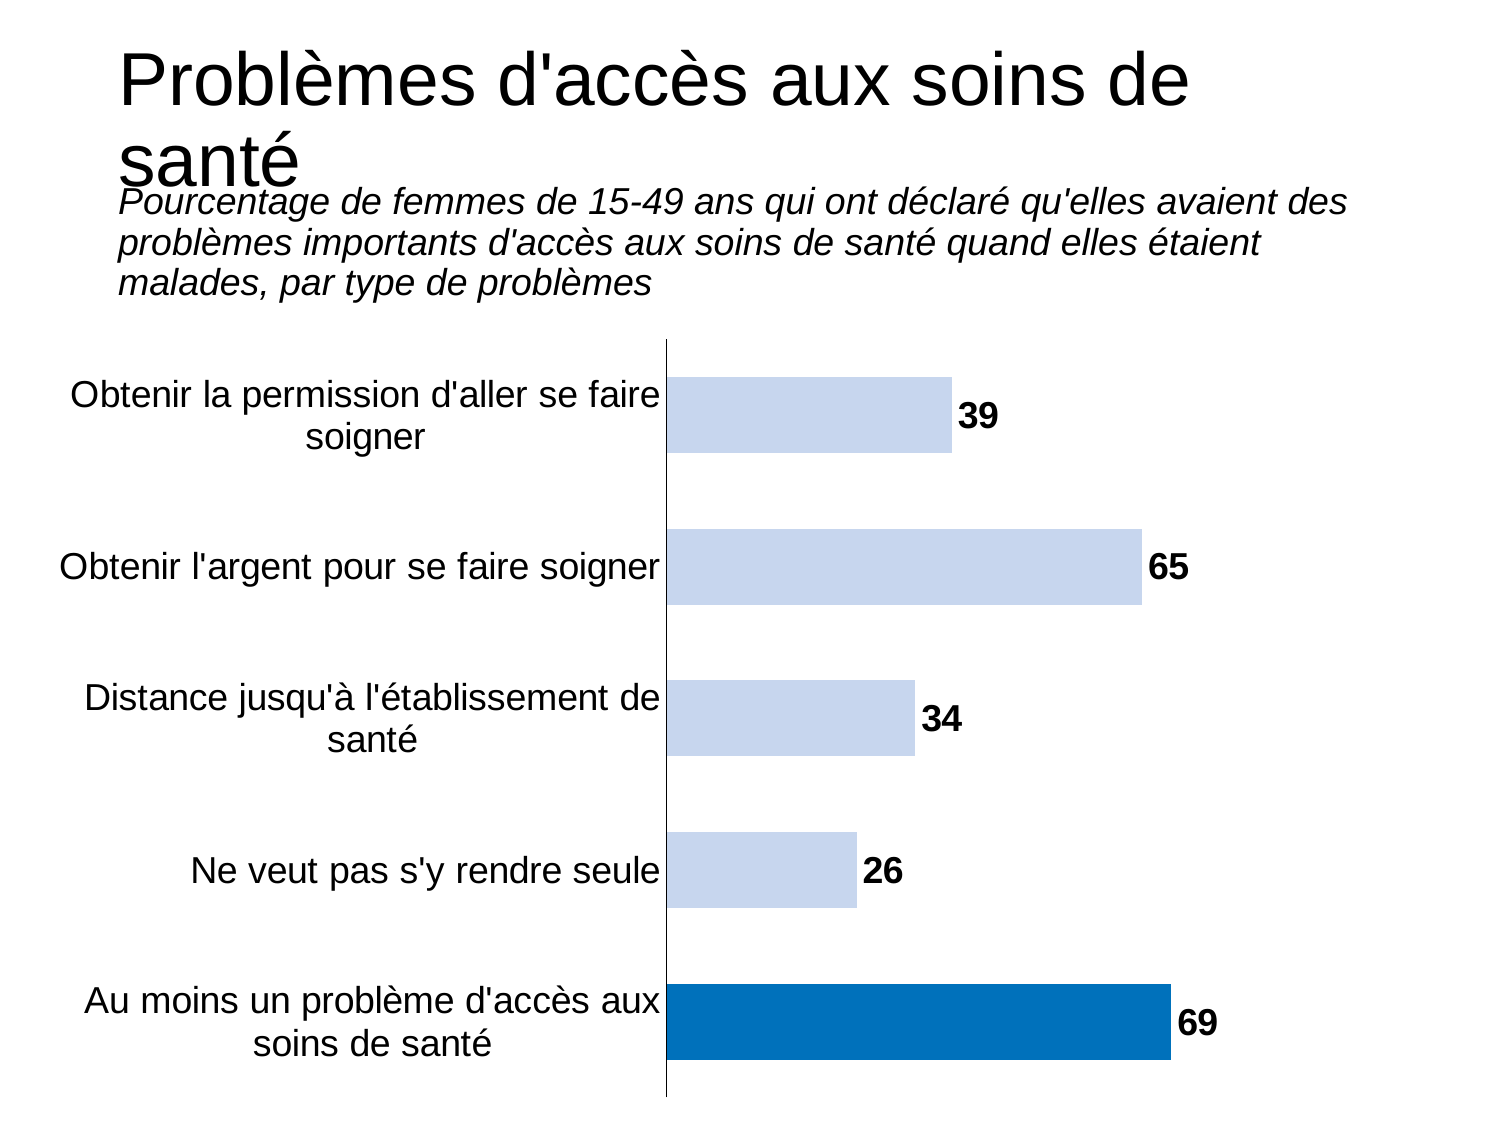

# Problèmes d'accès aux soins de santé
Pourcentage de femmes de 15-49 ans qui ont déclaré qu'elles avaient des problèmes importants d'accès aux soins de santé quand elles étaient malades, par type de problèmes

### Chart

| Category | Column3 |
|---|---|
| Au moins un problème d'accès aux soins de santé | 69.0 |
| Ne veut pas s'y rendre seule | 26.0 |
| Distance jusqu'à l'établissement de santé | 34.0 |
| Obtenir l'argent pour se faire soigner | 65.0 |
| Obtenir la permission d'aller se faire soigner | 39.0 |